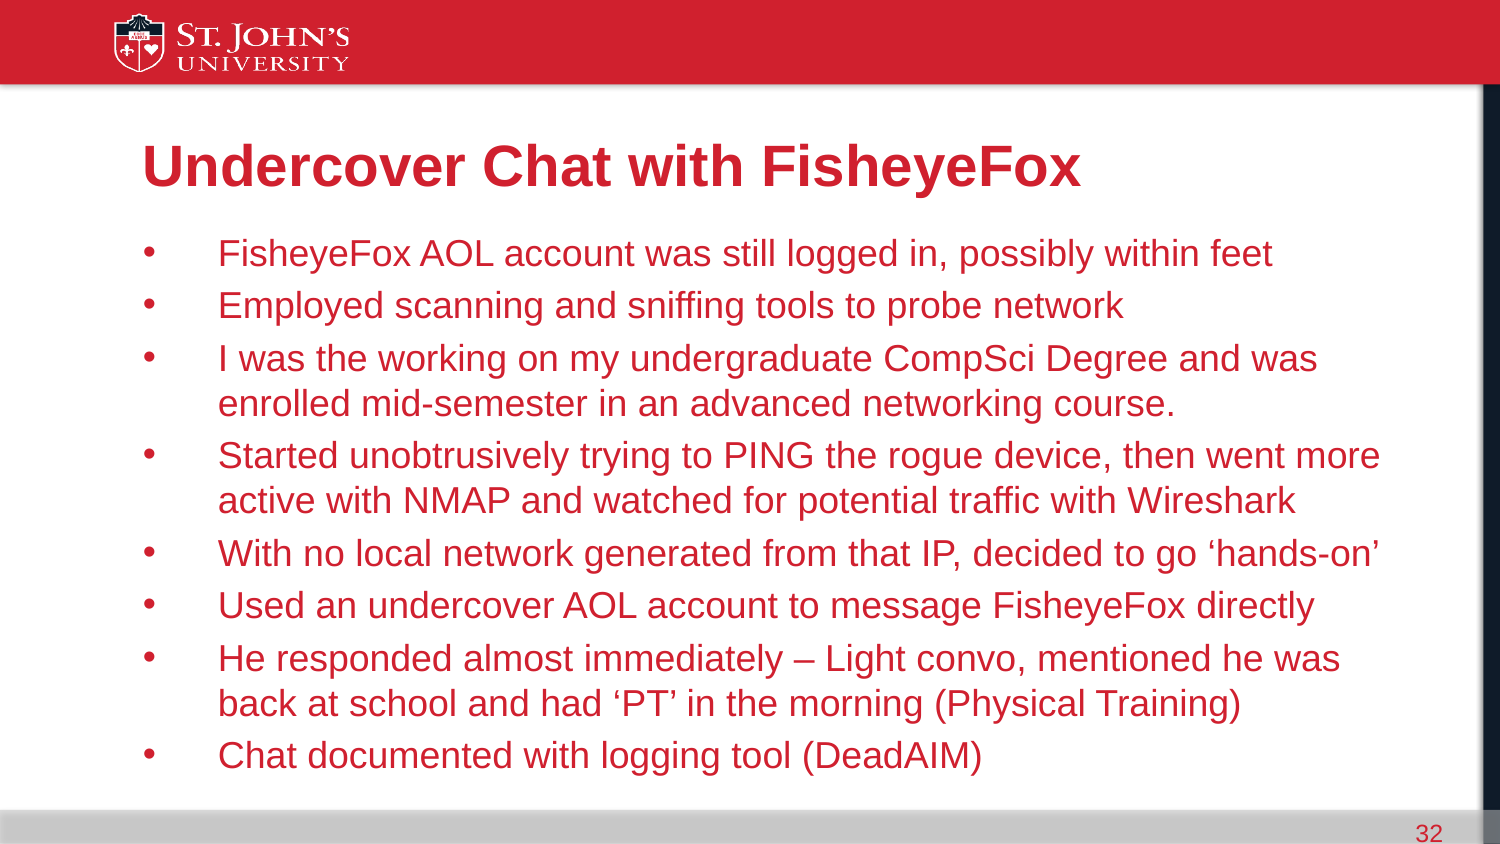

# Undercover Chat with FisheyeFox
FisheyeFox AOL account was still logged in, possibly within feet
Employed scanning and sniffing tools to probe network
I was the working on my undergraduate CompSci Degree and was enrolled mid-semester in an advanced networking course.
Started unobtrusively trying to PING the rogue device, then went more active with NMAP and watched for potential traffic with Wireshark
With no local network generated from that IP, decided to go ‘hands-on’
Used an undercover AOL account to message FisheyeFox directly
He responded almost immediately – Light convo, mentioned he was back at school and had ‘PT’ in the morning (Physical Training)
Chat documented with logging tool (DeadAIM)